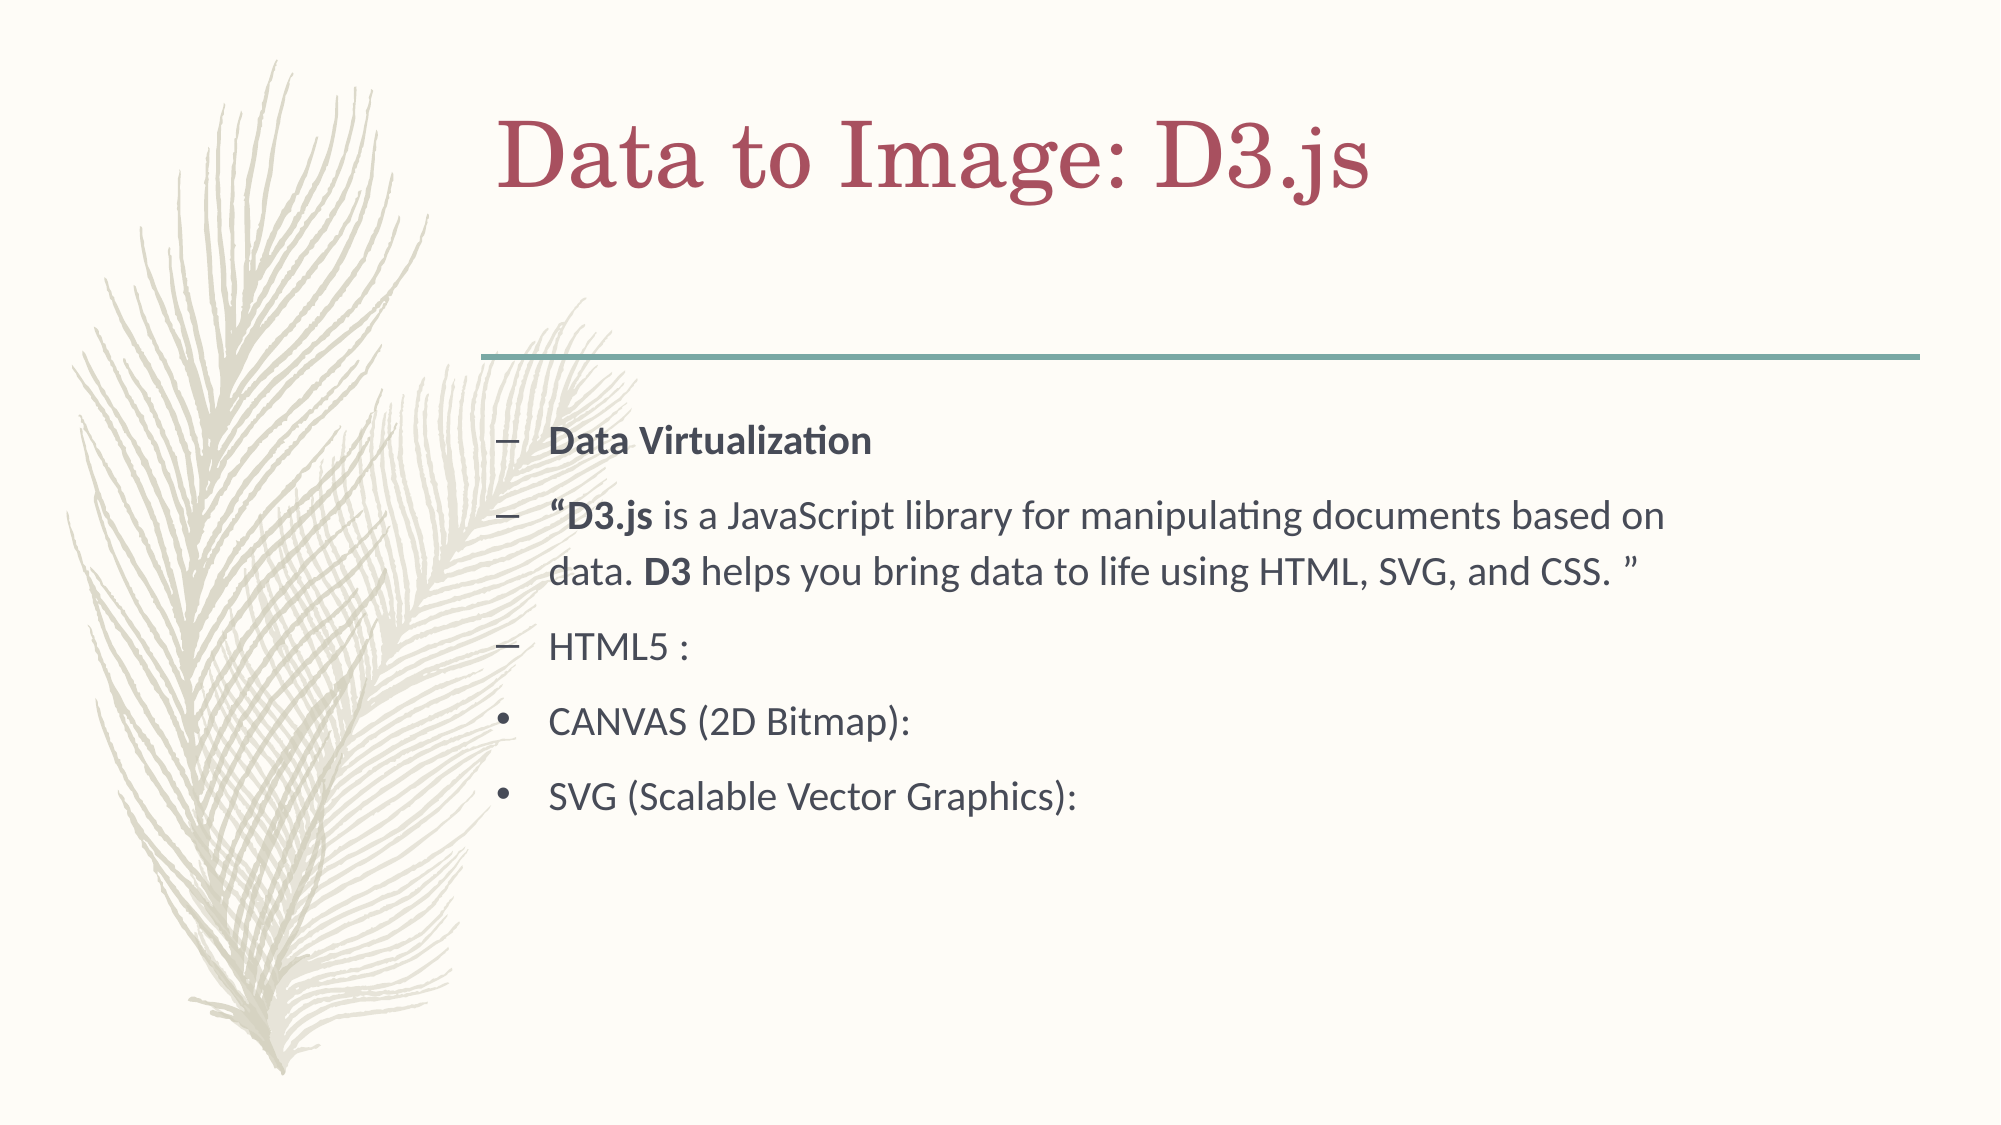

# Data to Image: D3.js
Data Virtualization
“D3.js is a JavaScript library for manipulating documents based on data. D3 helps you bring data to life using HTML, SVG, and CSS. ”
HTML5 :
CANVAS (2D Bitmap):
SVG (Scalable Vector Graphics):